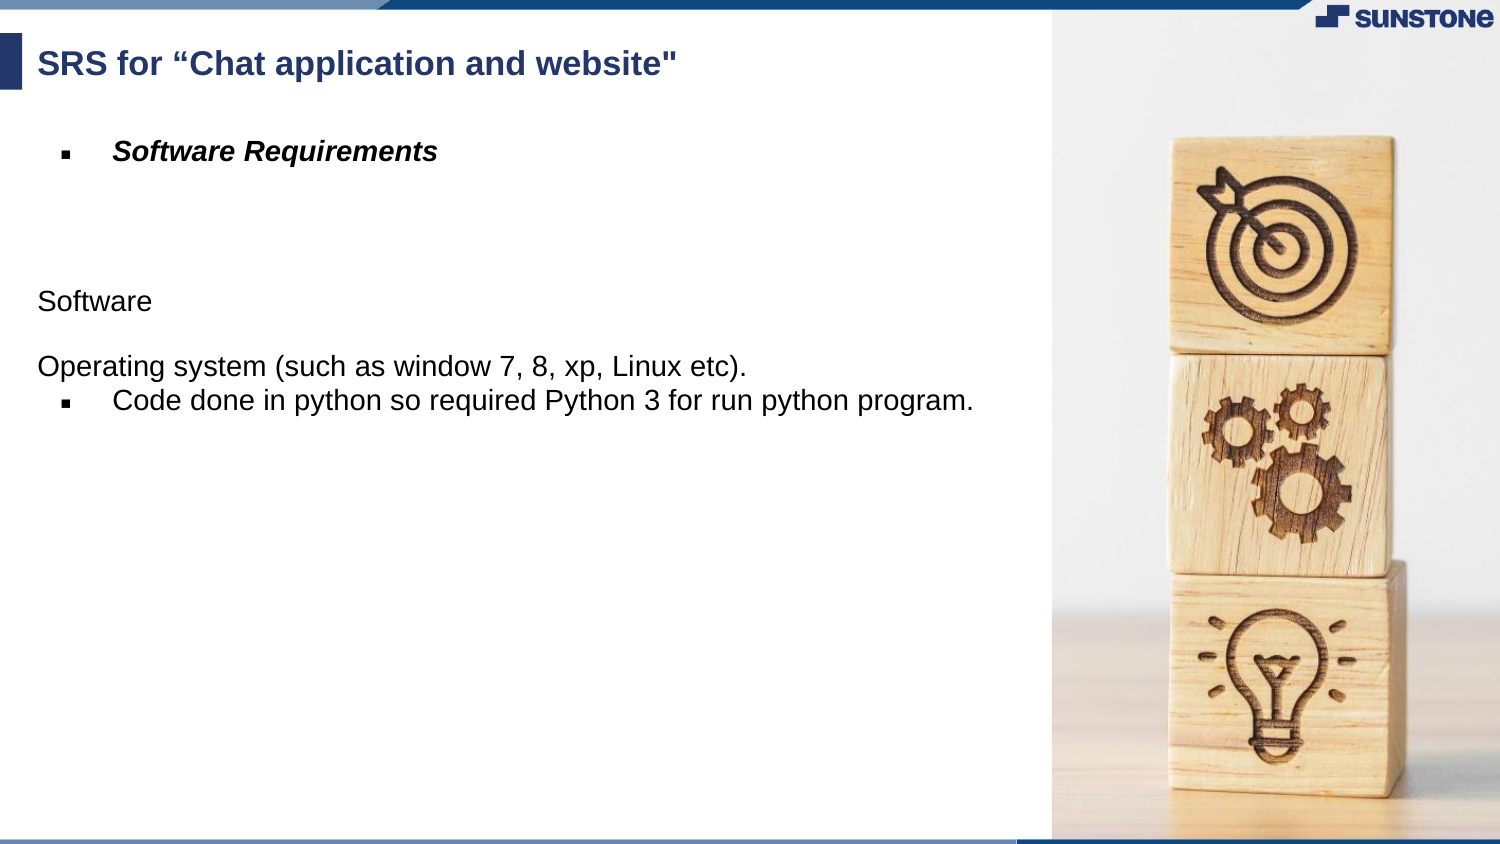

# SRS for “Chat application and website"
Software Requirements
Software
Operating system (such as window 7, 8, xp, Linux etc).
Code done in python so required Python 3 for run python program.